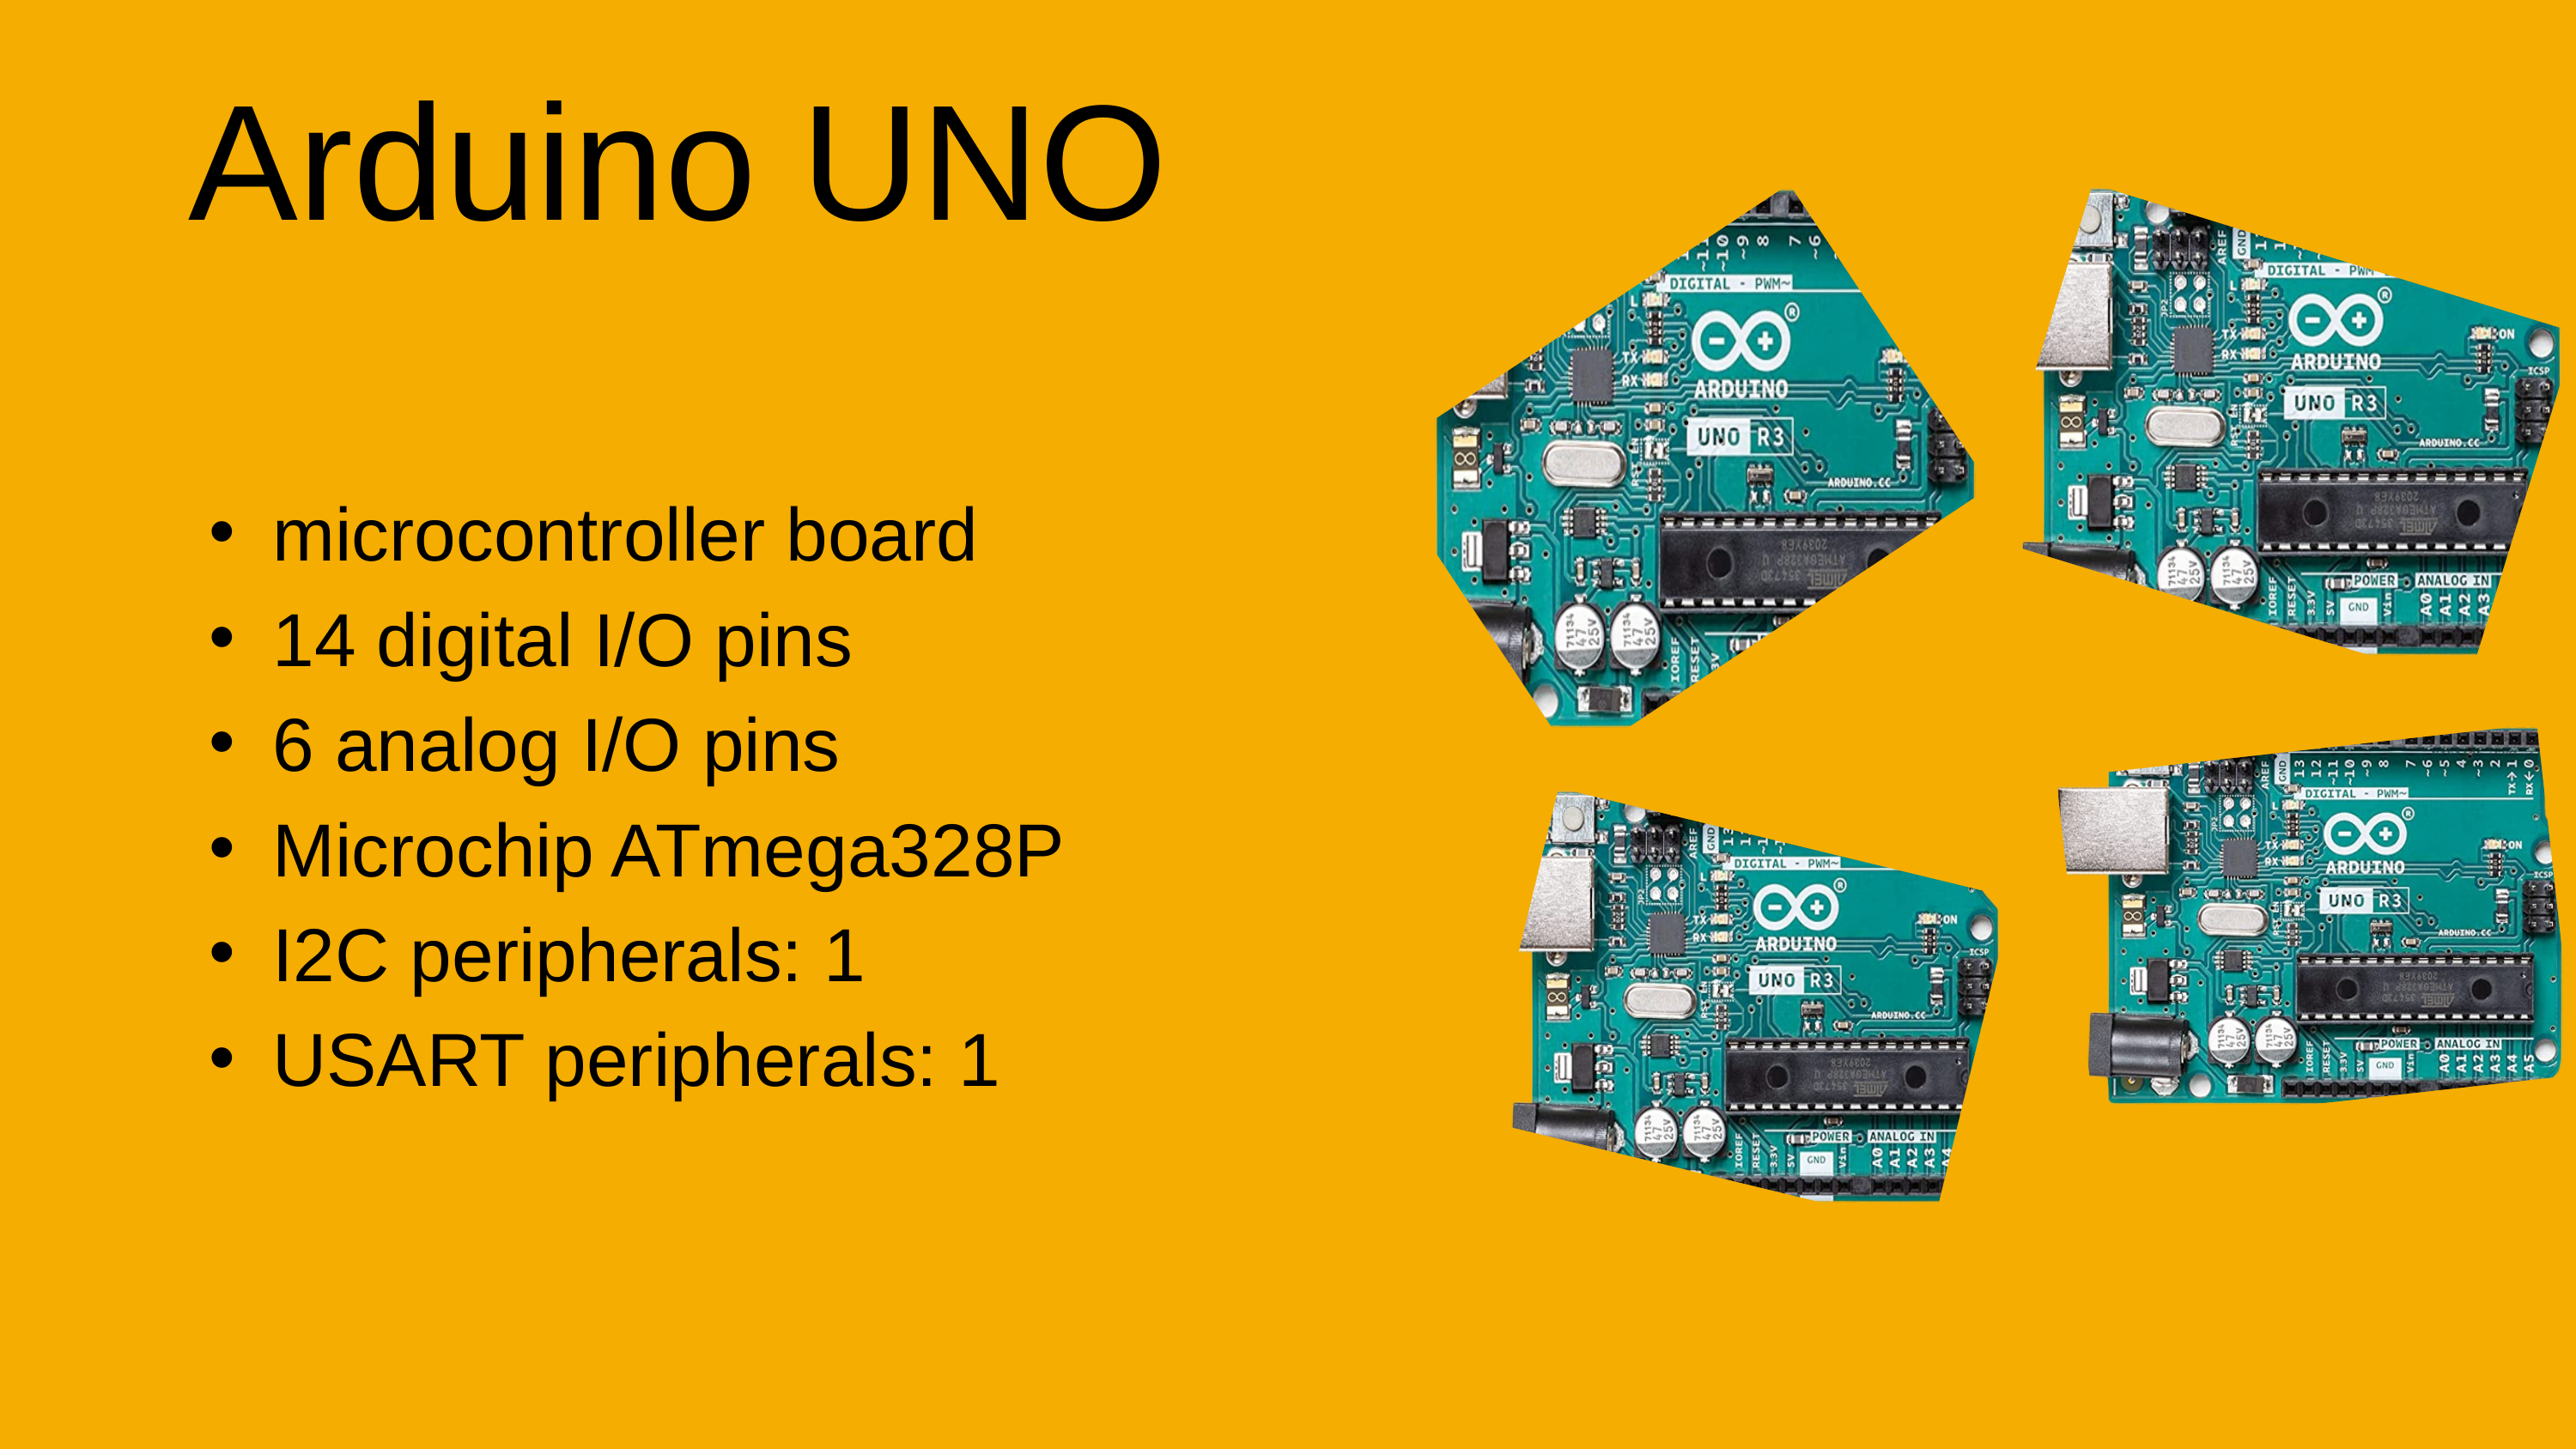

Arduino UNO

microcontroller board
14 digital I/O pins
6 analog I/O pins
Microchip ATmega328P
I2C peripherals: 1
USART peripherals: 1